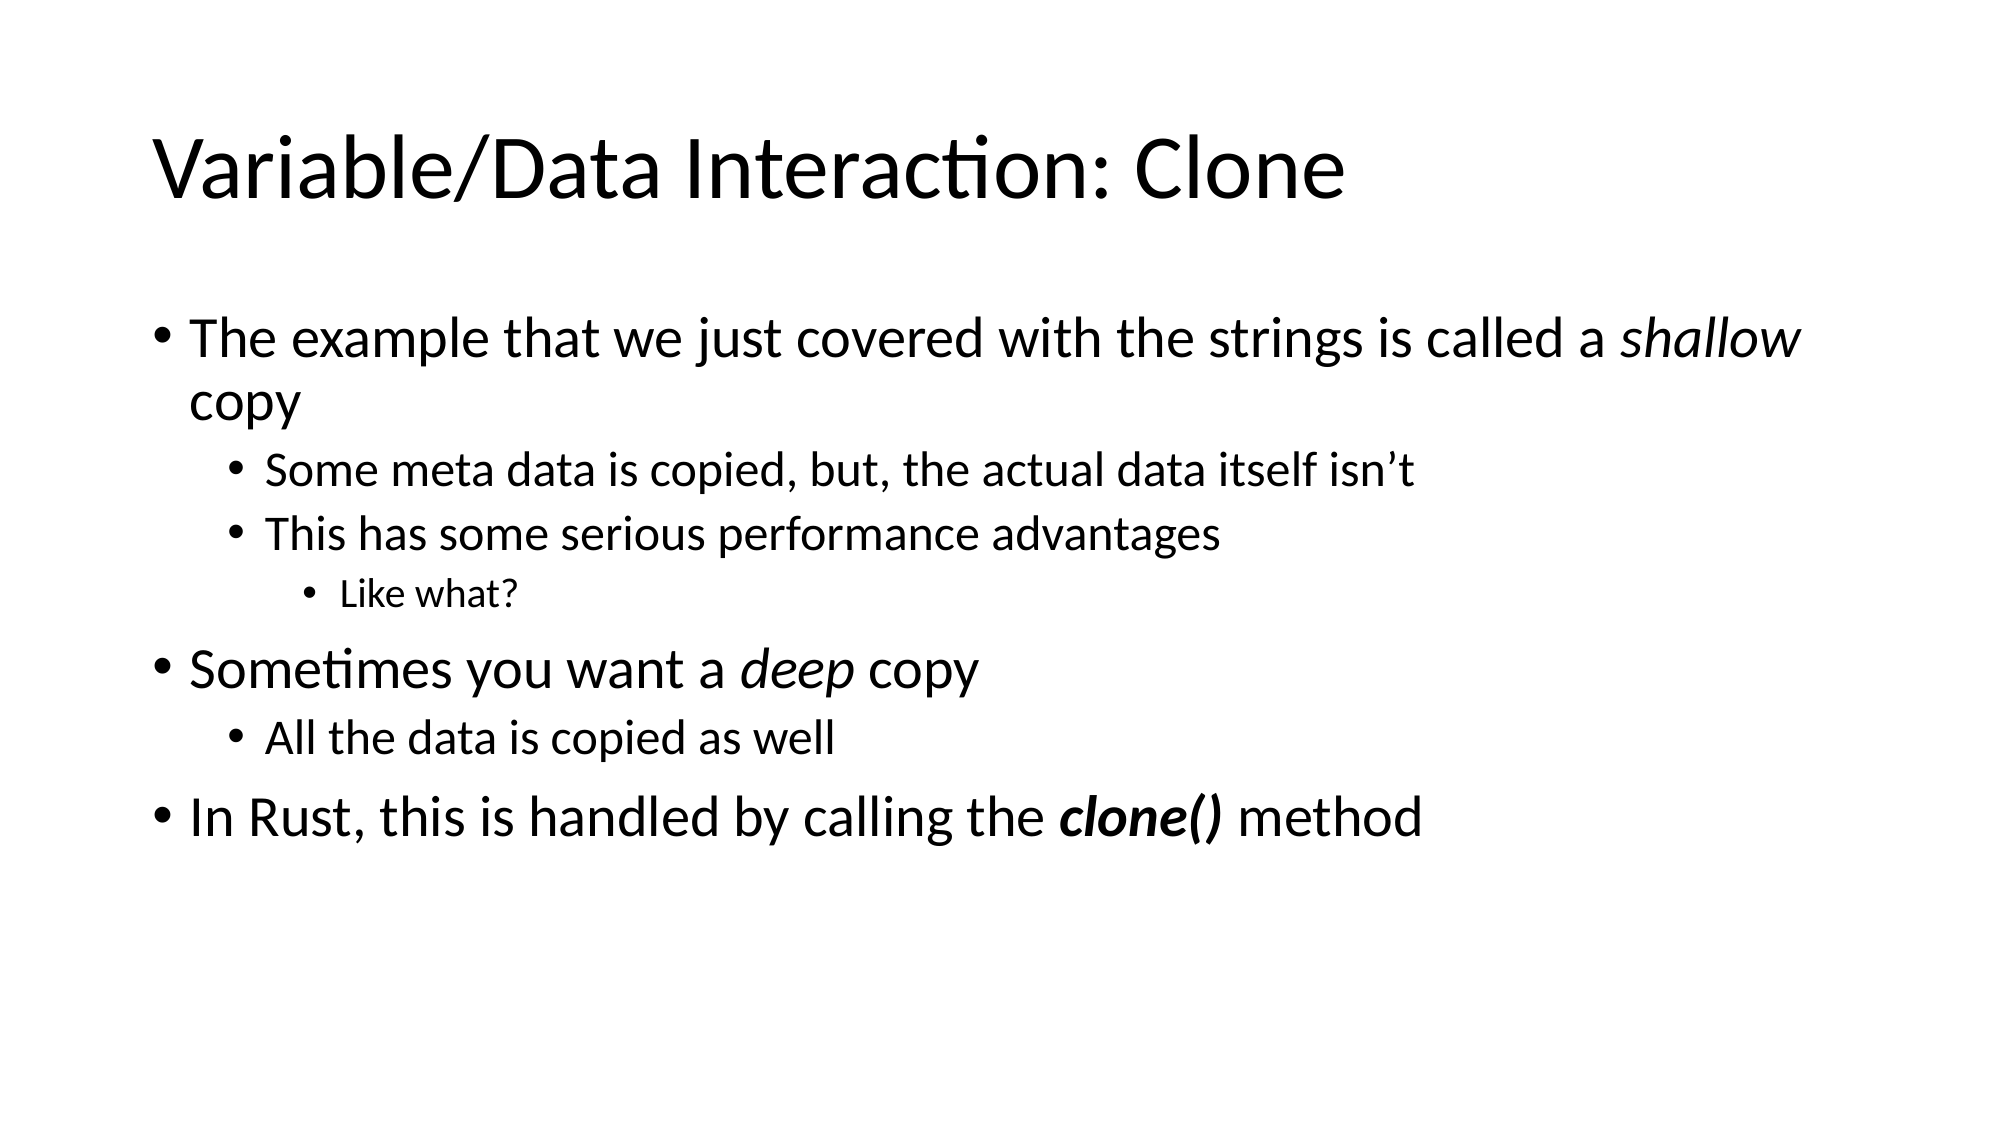

# Variable/Data Interaction: Clone
The example that we just covered with the strings is called a shallow copy
Some meta data is copied, but, the actual data itself isn’t
This has some serious performance advantages
Like what?
Sometimes you want a deep copy
All the data is copied as well
In Rust, this is handled by calling the clone() method